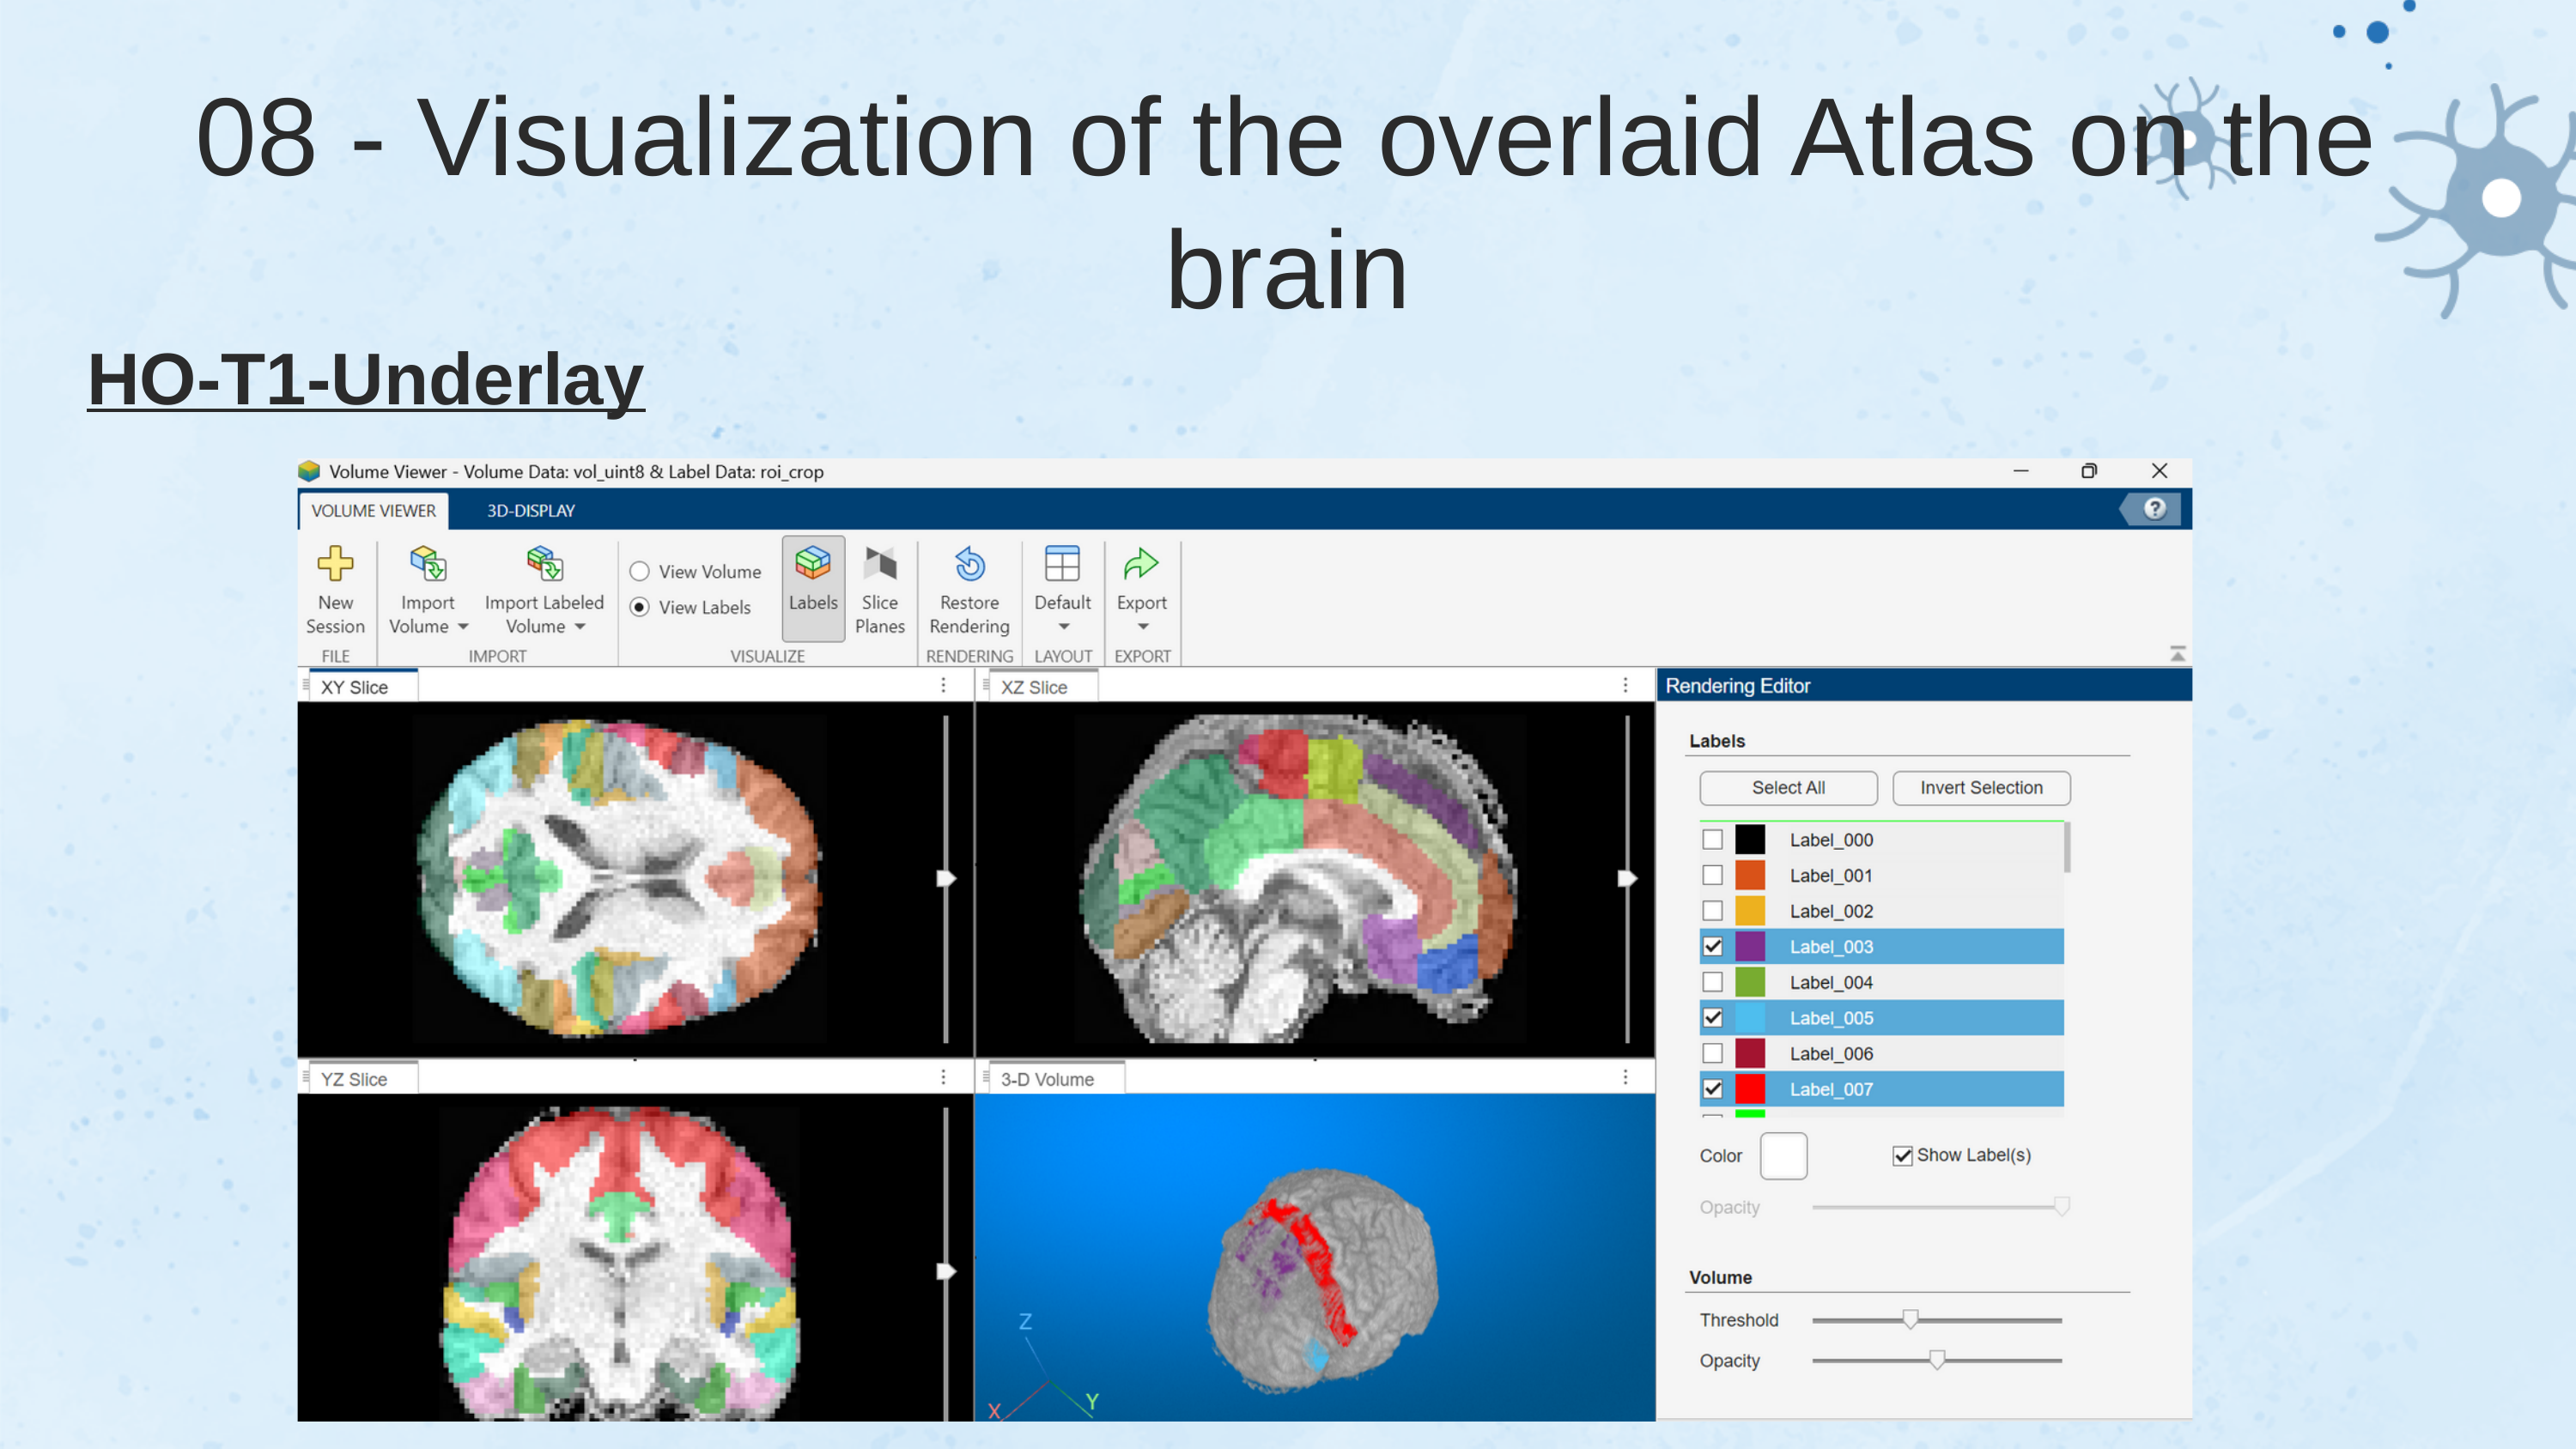

08 - Visualization of the overlaid Atlas on the brain

HO-T1-Underlay